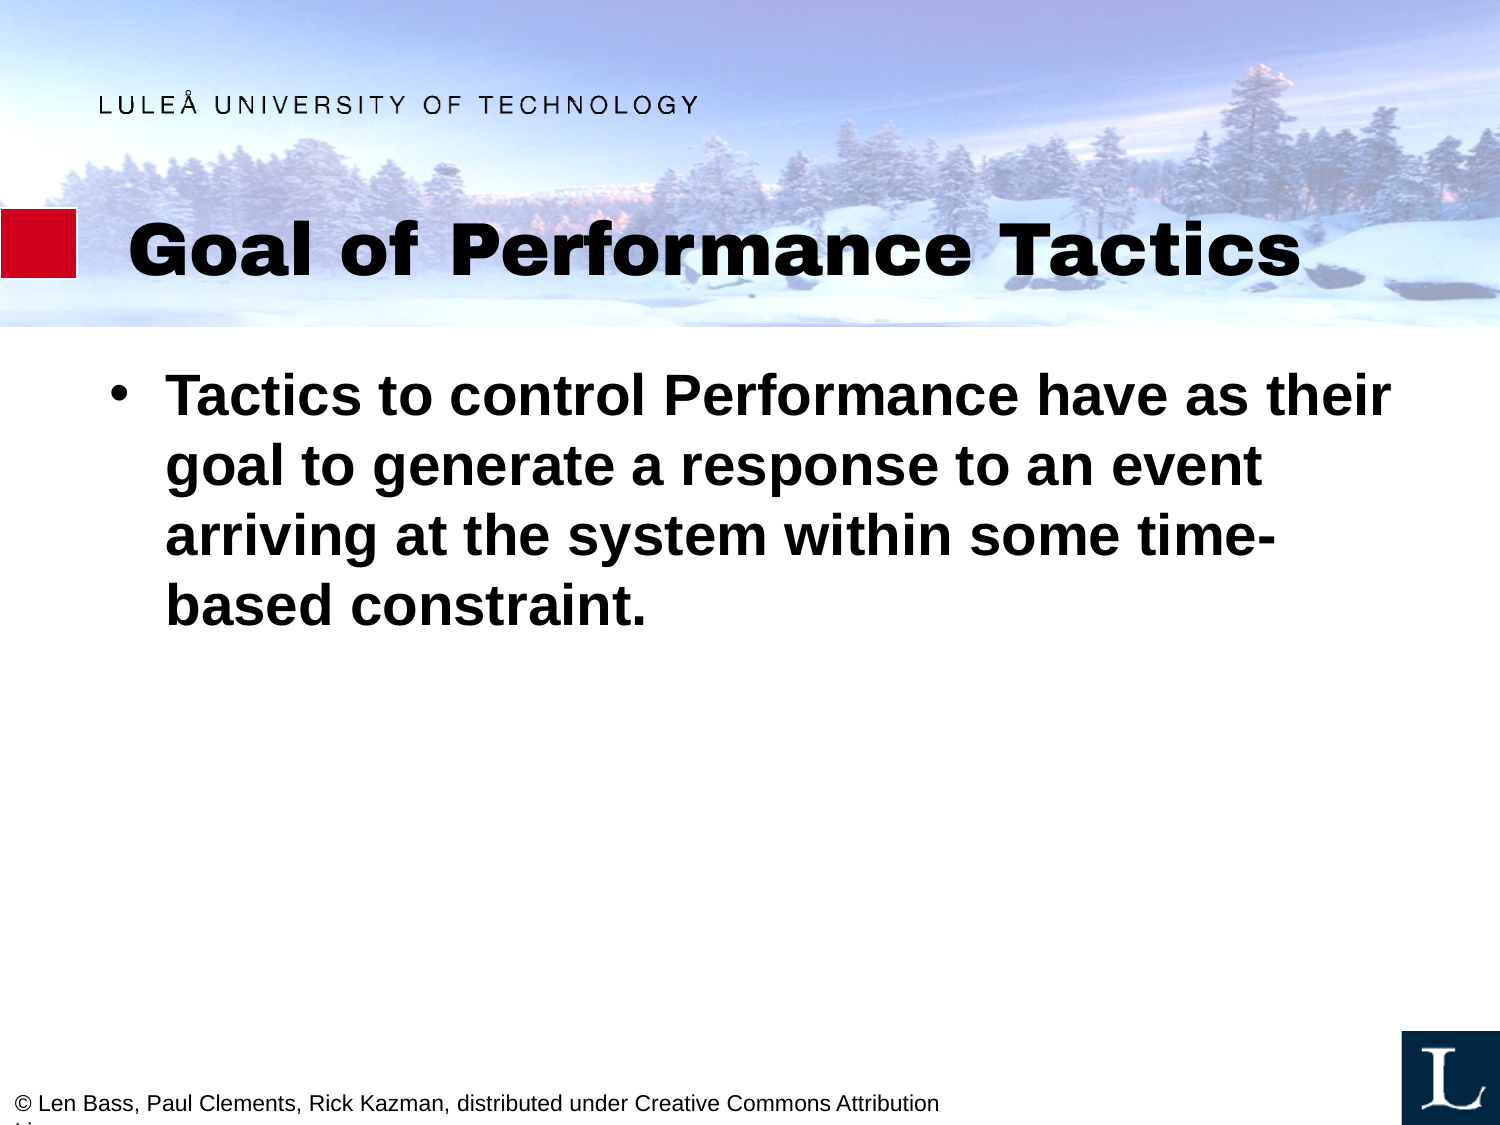

# Goal of Performance Tactics
Tactics to control Performance have as their goal to generate a response to an event arriving at the system within some time-based constraint.
© Len Bass, Paul Clements, Rick Kazman, distributed under Creative Commons Attribution License